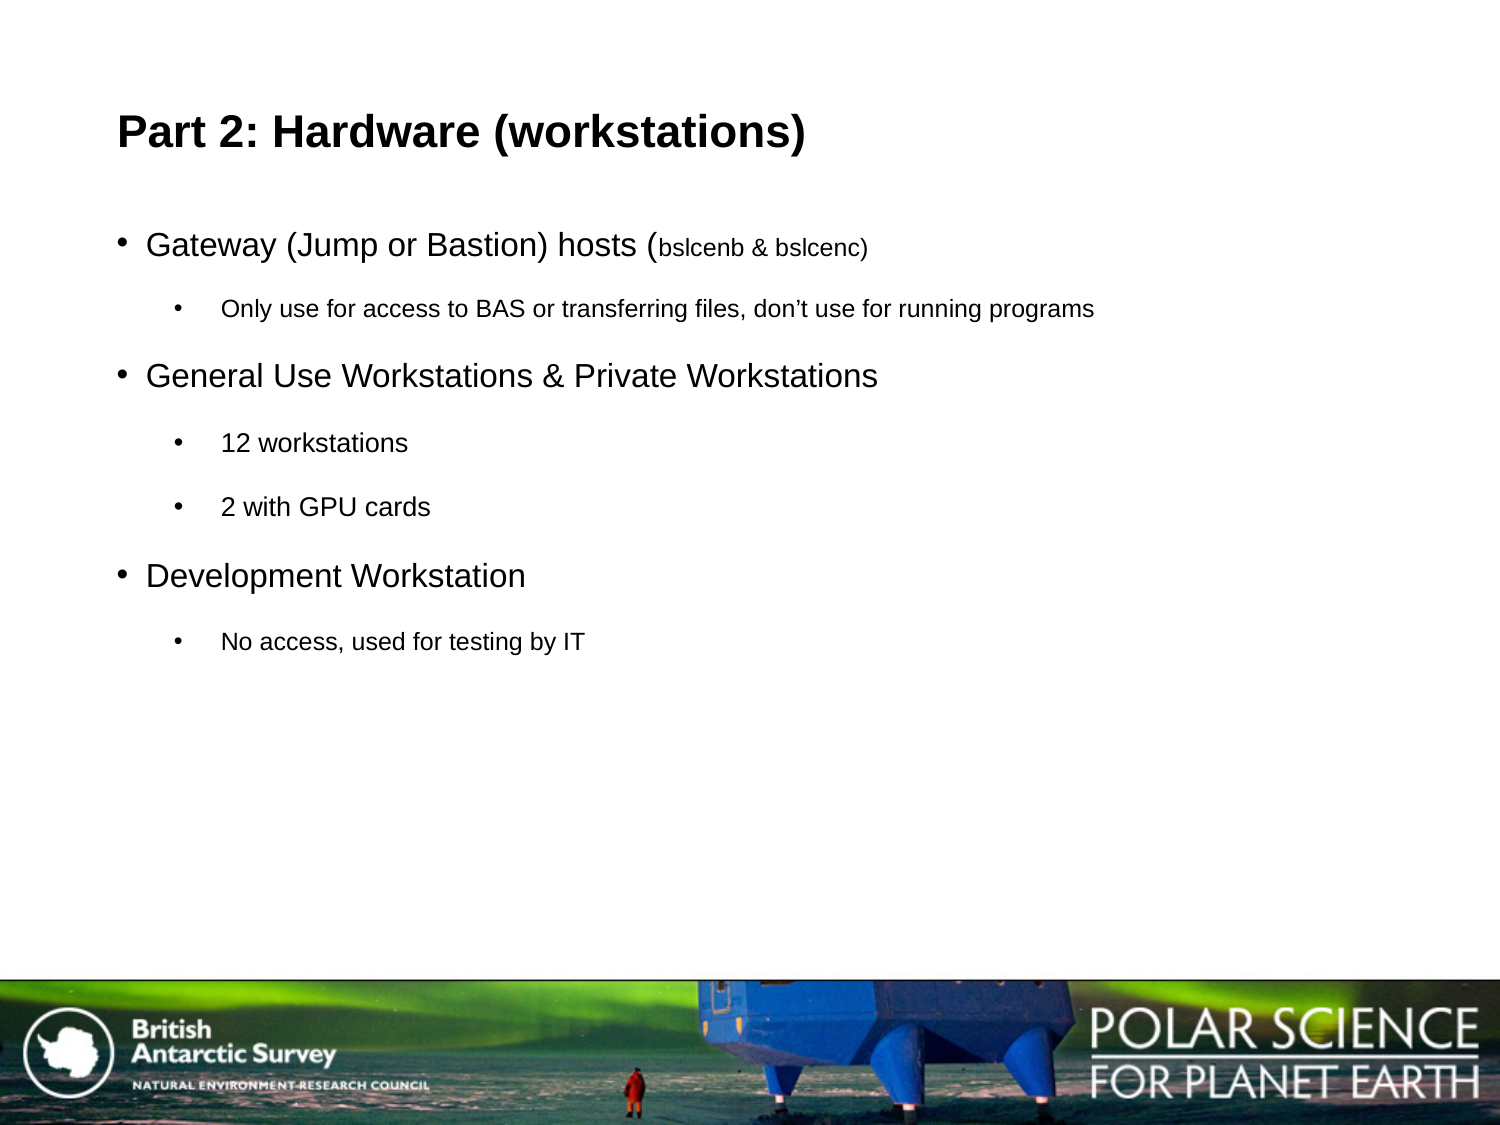

# Part 2: Hardware (workstations)
Gateway (Jump or Bastion) hosts (bslcenb & bslcenc)
Only use for access to BAS or transferring files, don’t use for running programs
General Use Workstations & Private Workstations
12 workstations
2 with GPU cards
Development Workstation
No access, used for testing by IT